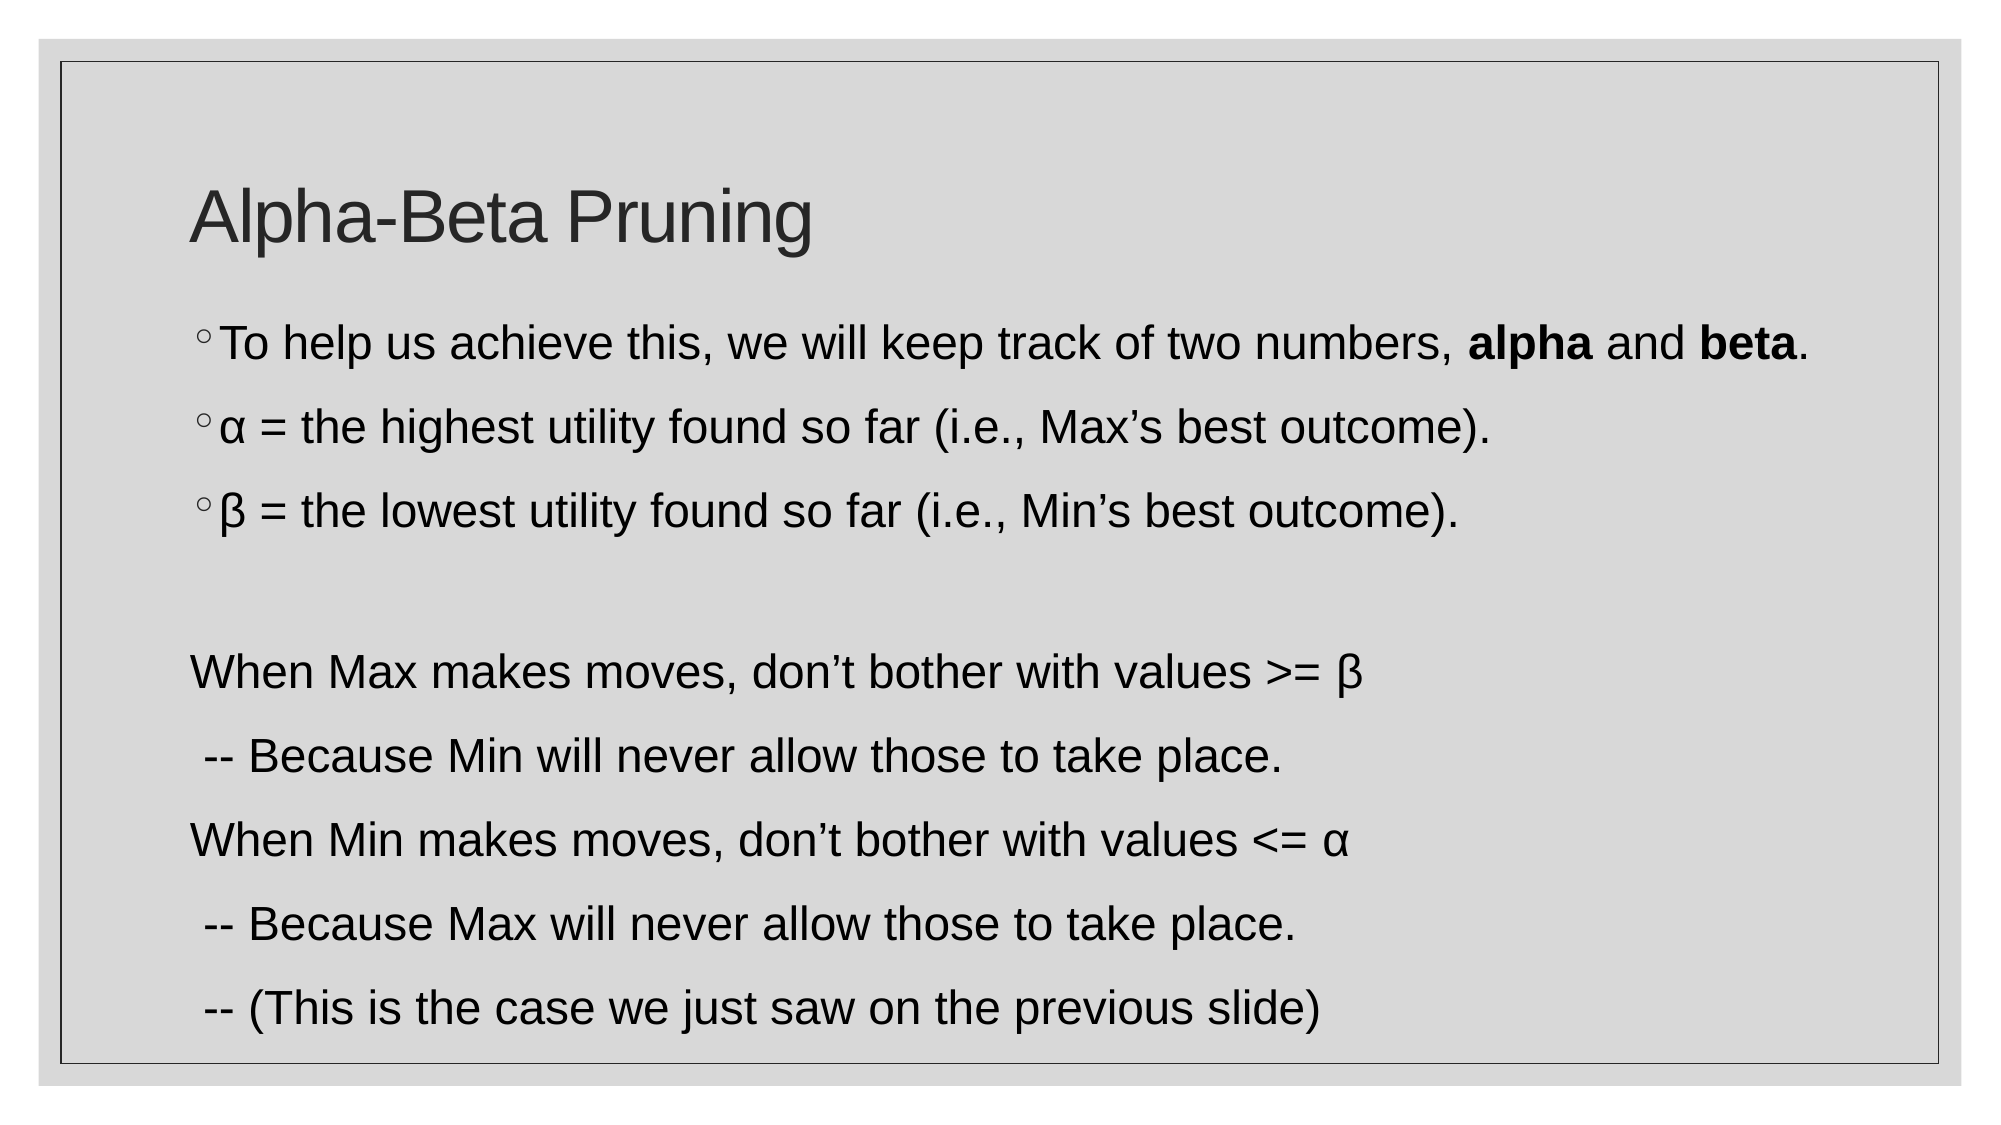

# Alpha-Beta Pruning
To help us achieve this, we will keep track of two numbers, alpha and beta.
α = the highest utility found so far (i.e., Max’s best outcome).
β = the lowest utility found so far (i.e., Min’s best outcome).

When Max makes moves, don’t bother with values >= β
 -- Because Min will never allow those to take place.
When Min makes moves, don’t bother with values <= α
 -- Because Max will never allow those to take place.
 -- (This is the case we just saw on the previous slide)